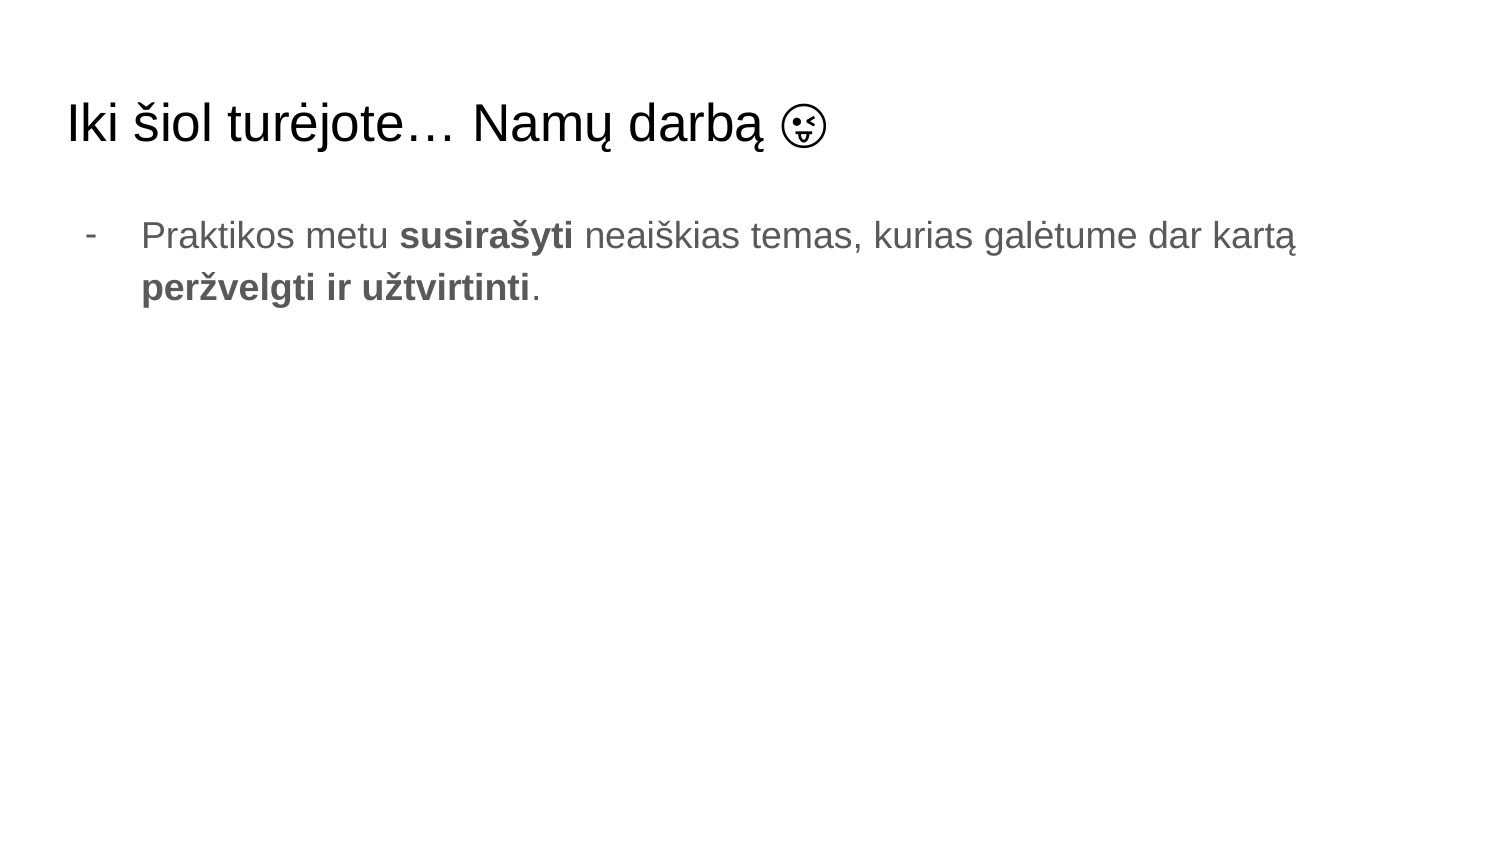

# Iki šiol turėjote… Namų darbą 😜
Praktikos metu susirašyti neaiškias temas, kurias galėtume dar kartą peržvelgti ir užtvirtinti.